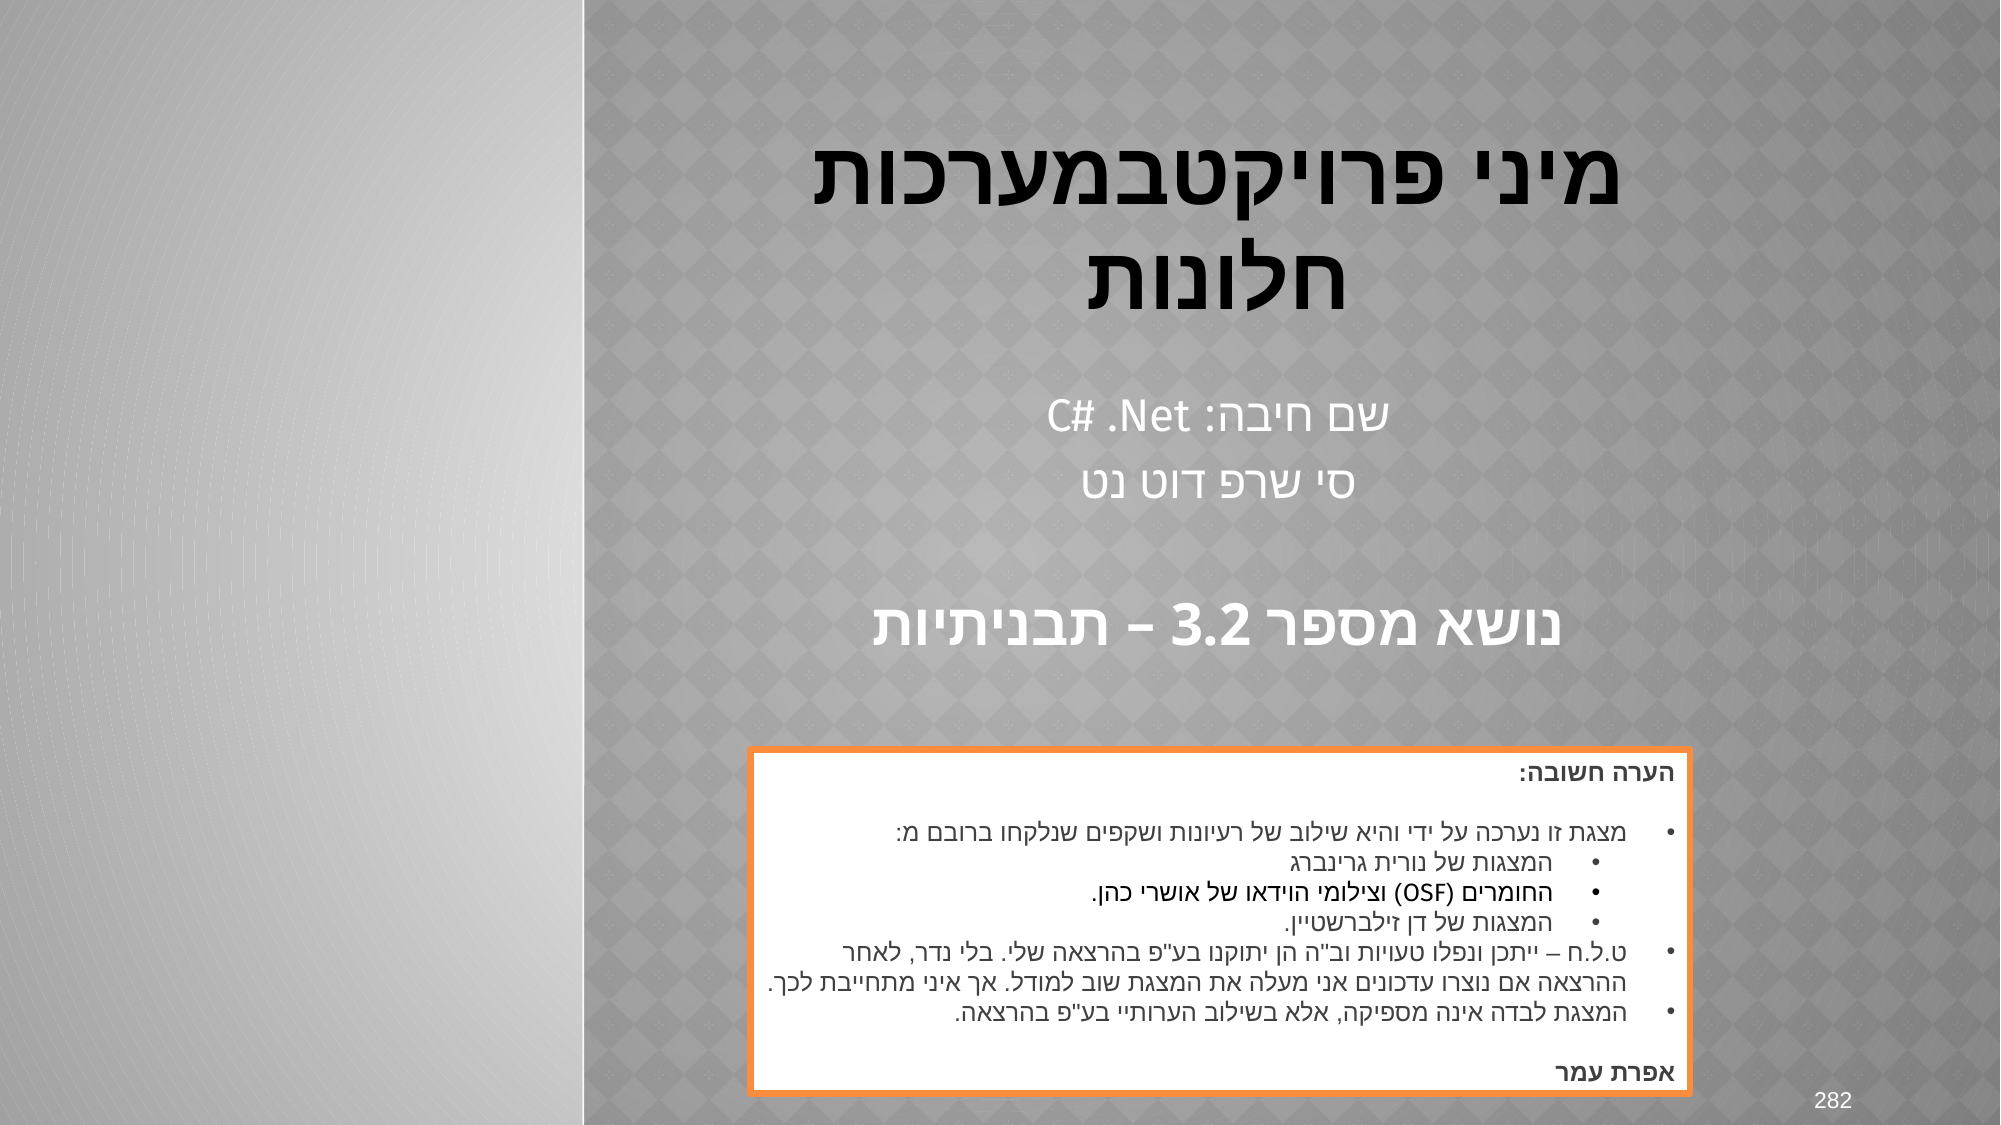

# מיני פרויקט	במערכות חלונות
שם חיבה: C# .Net
סי שרפ דוט נט

נושא מספר 3.2 – תבניתיות
הערה חשובה:

מצגת זו נערכה על ידי והיא שילוב של רעיונות ושקפים שנלקחו ברובם מ:
המצגות של נורית גרינברג
החומרים (OSF) וצילומי הוידאו של אושרי כהן.
המצגות של דן זילברשטיין.
ט.ל.ח – ייתכן ונפלו טעויות וב"ה הן יתוקנו בע"פ בהרצאה שלי. בלי נדר, לאחר ההרצאה אם נוצרו עדכונים אני מעלה את המצגת שוב למודל. אך איני מתחייבת לכך.
המצגת לבדה אינה מספיקה, אלא בשילוב הערותיי בע"פ בהרצאה.

אפרת עמר
282